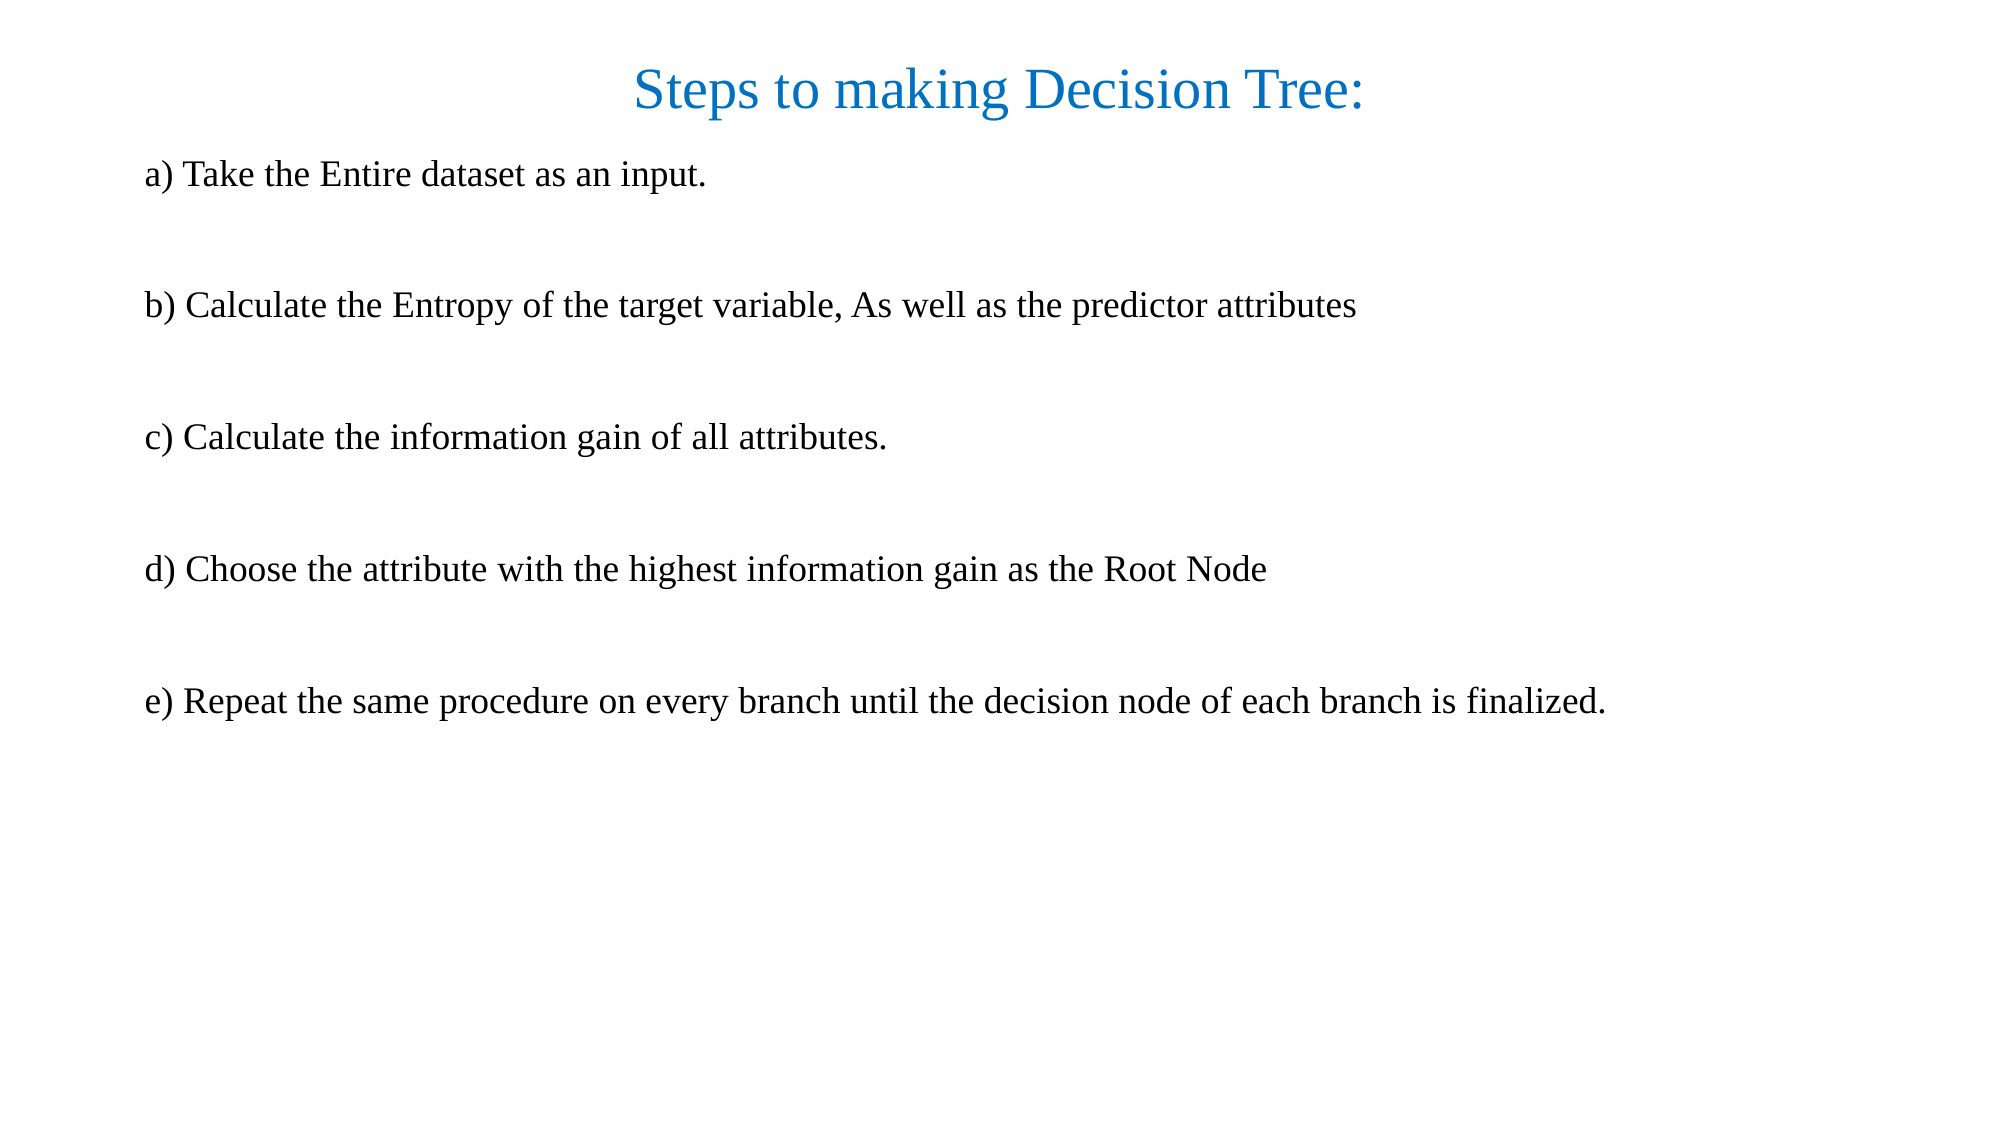

# Steps to making Decision Tree:
a) Take the Entire dataset as an input.

b) Calculate the Entropy of the target variable, As well as the predictor attributes

c) Calculate the information gain of all attributes.

d) Choose the attribute with the highest information gain as the Root Node

e) Repeat the same procedure on every branch until the decision node of each branch is finalized.

Fig: Tree [15]